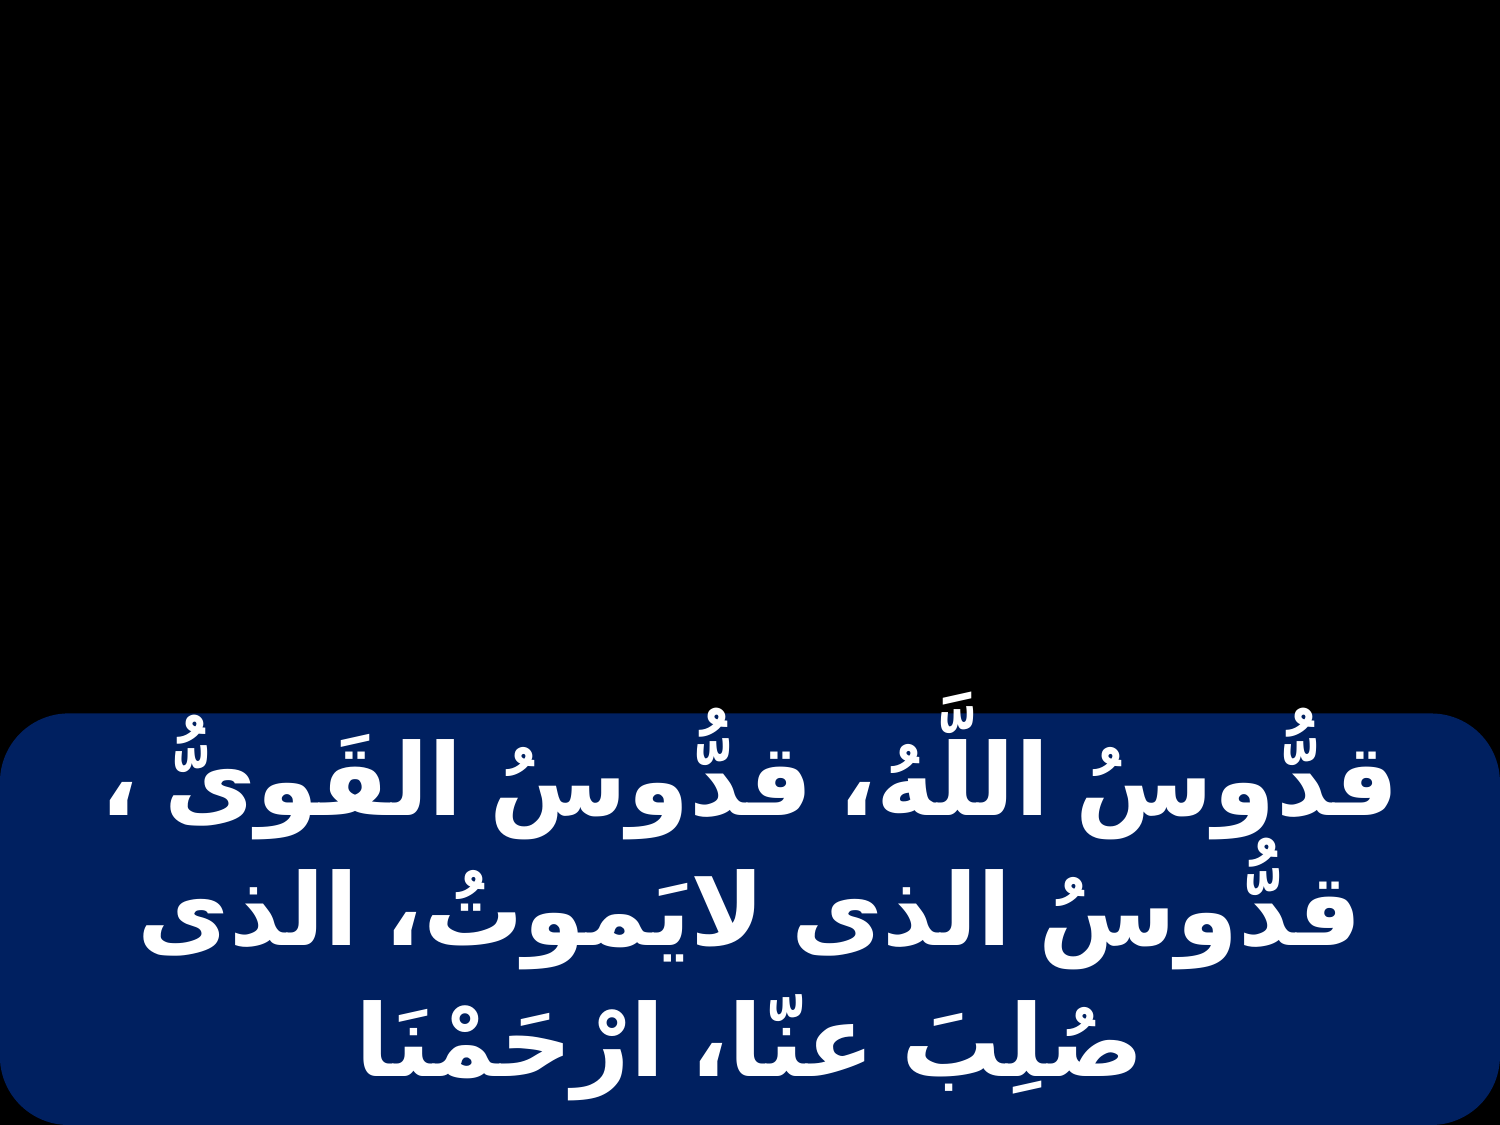

| قدُّوسُ اللَّهُ، قدُّوسُ القَوىُّ ، قدُّوسُ الذى لايَموتُ، الذى صُلِبَ عنّا، ارْحَمْنَا |
| --- |